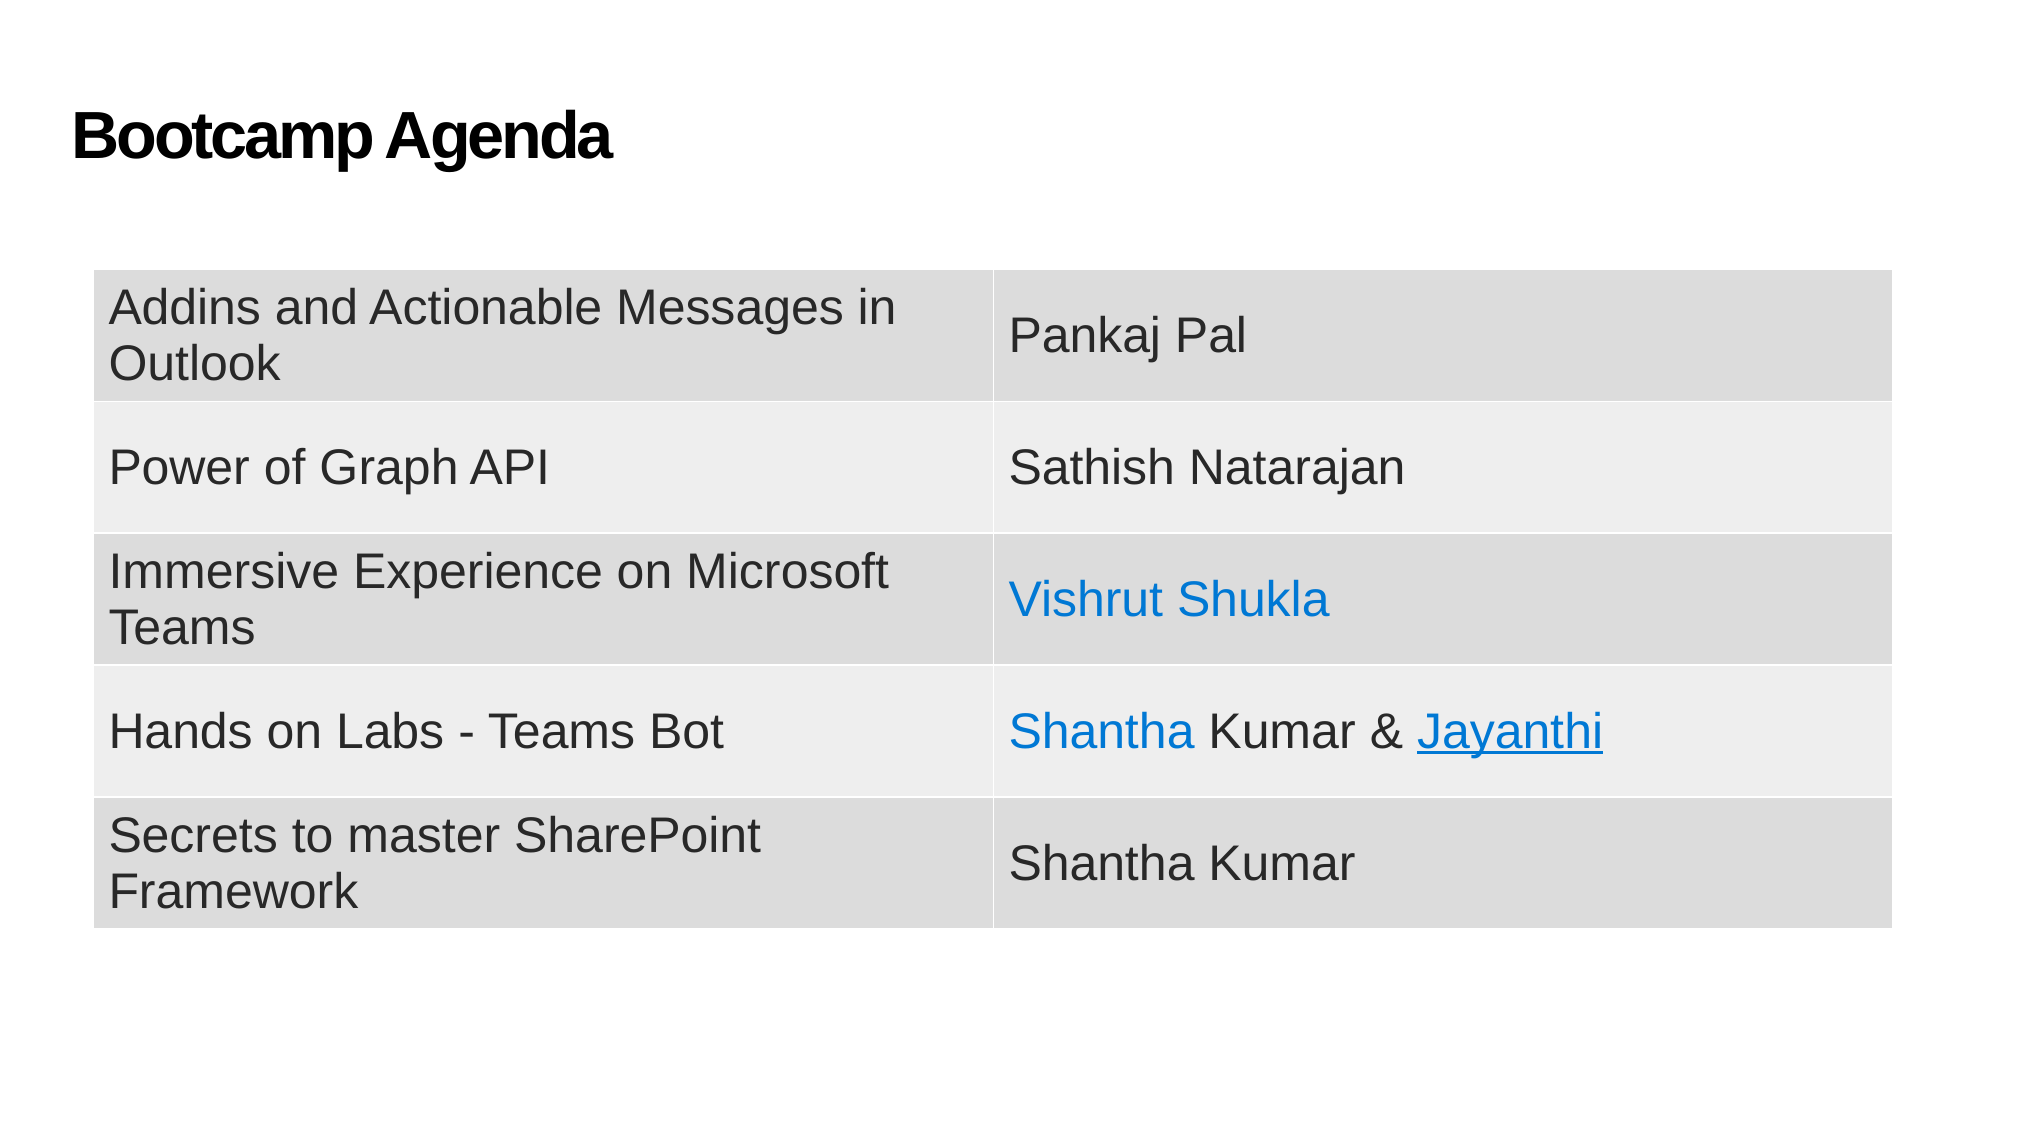

# Bootcamp Agenda
| Addins and Actionable Messages in Outlook | Pankaj Pal |
| --- | --- |
| Power of Graph API | Sathish Natarajan |
| Immersive Experience on Microsoft Teams | Vishrut Shukla |
| Hands on Labs - Teams Bot | Shantha Kumar & Jayanthi |
| Secrets to master SharePoint Framework | Shantha Kumar |